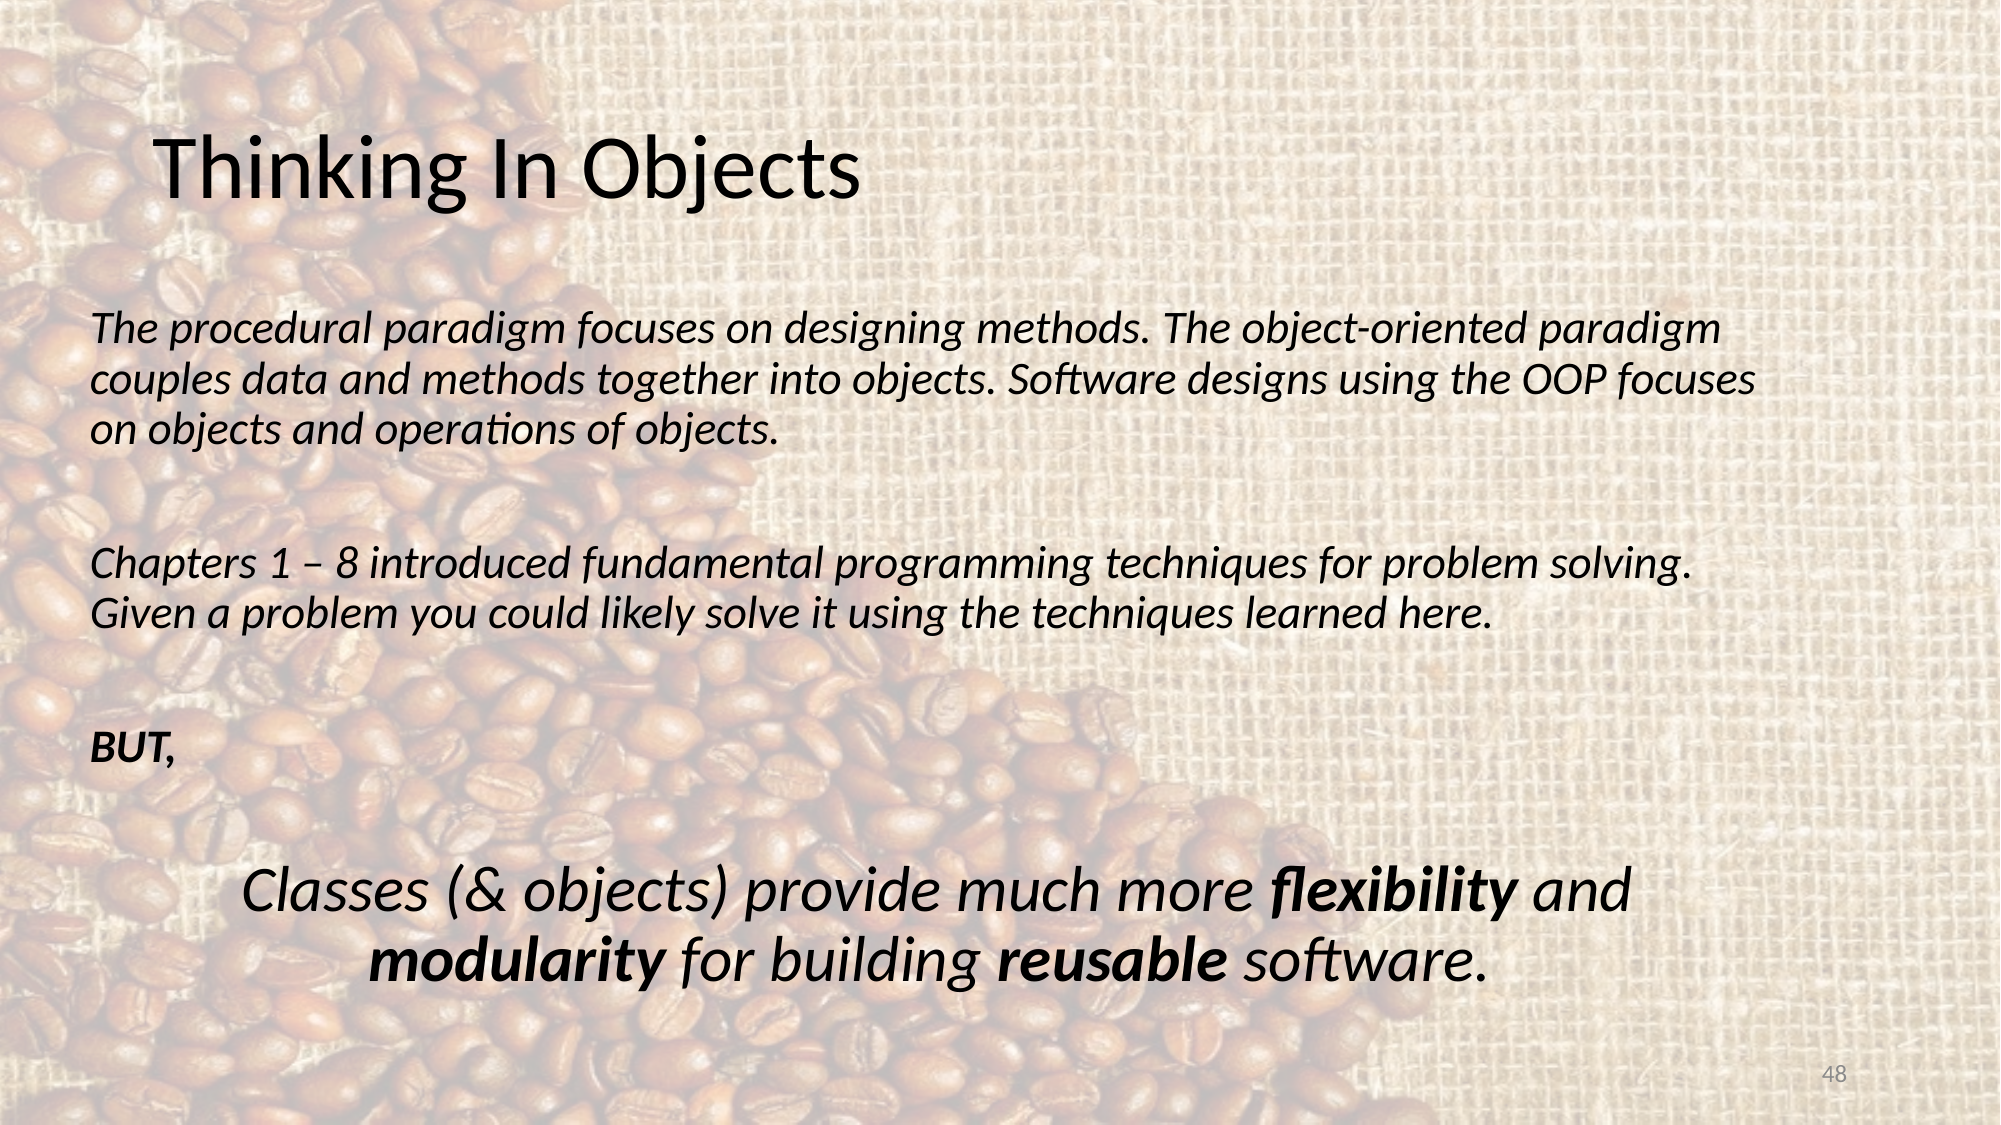

# Thinking In Objects
The procedural paradigm focuses on designing methods. The object-oriented paradigm couples data and methods together into objects. Software designs using the OOP focuses on objects and operations of objects.

Chapters 1 – 8 introduced fundamental programming techniques for problem solving. Given a problem you could likely solve it using the techniques learned here.

BUT,

Classes (& objects) provide much more flexibility and modularity for building reusable software.

48